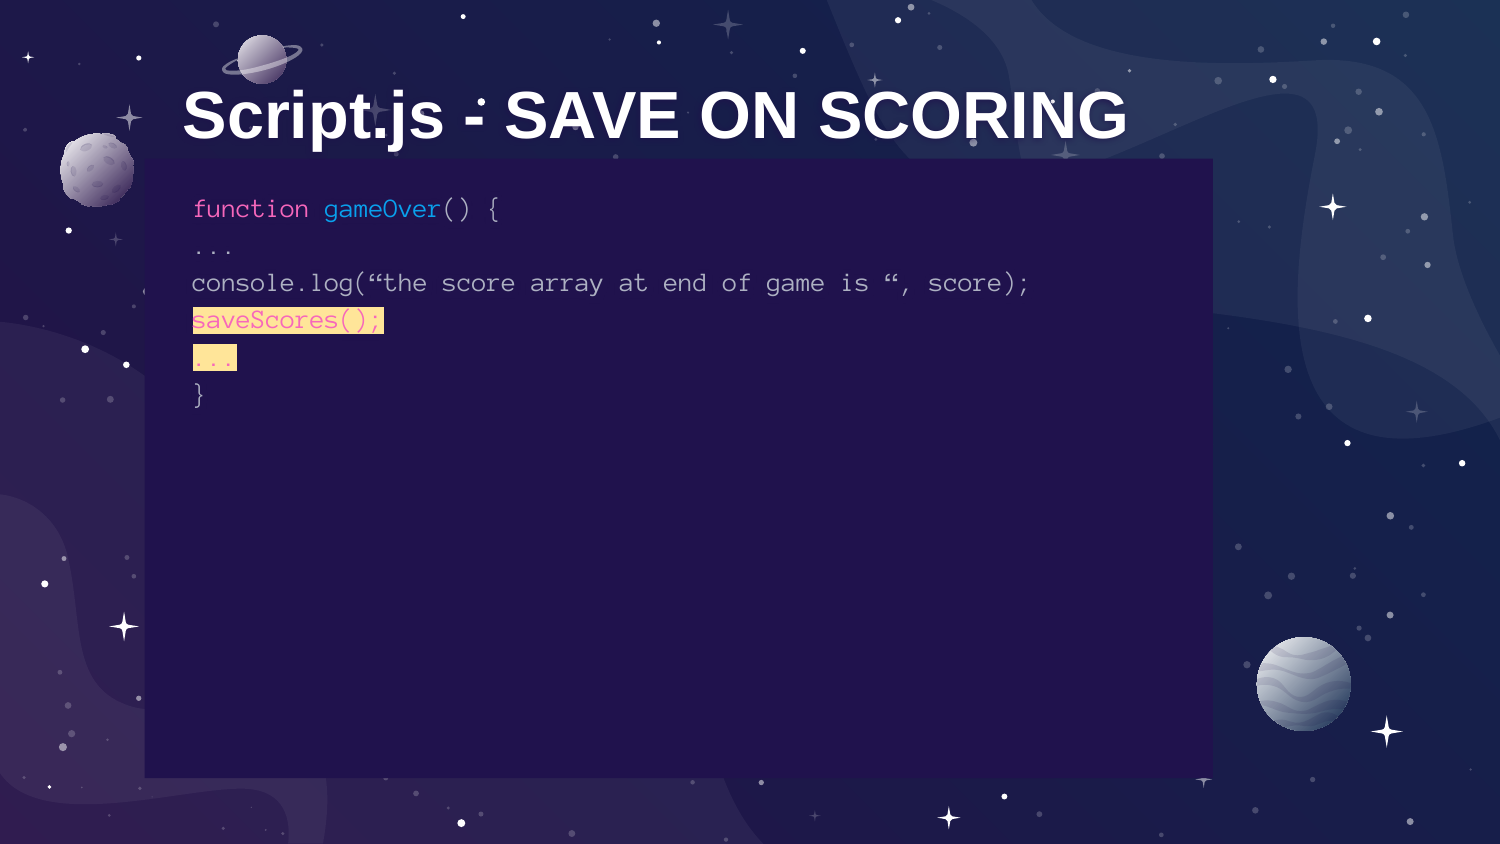

# Script.js - SAVE ON SCORING

function gameOver() {
...
console.log(“the score array at end of game is “, score);
saveScores();
...
}